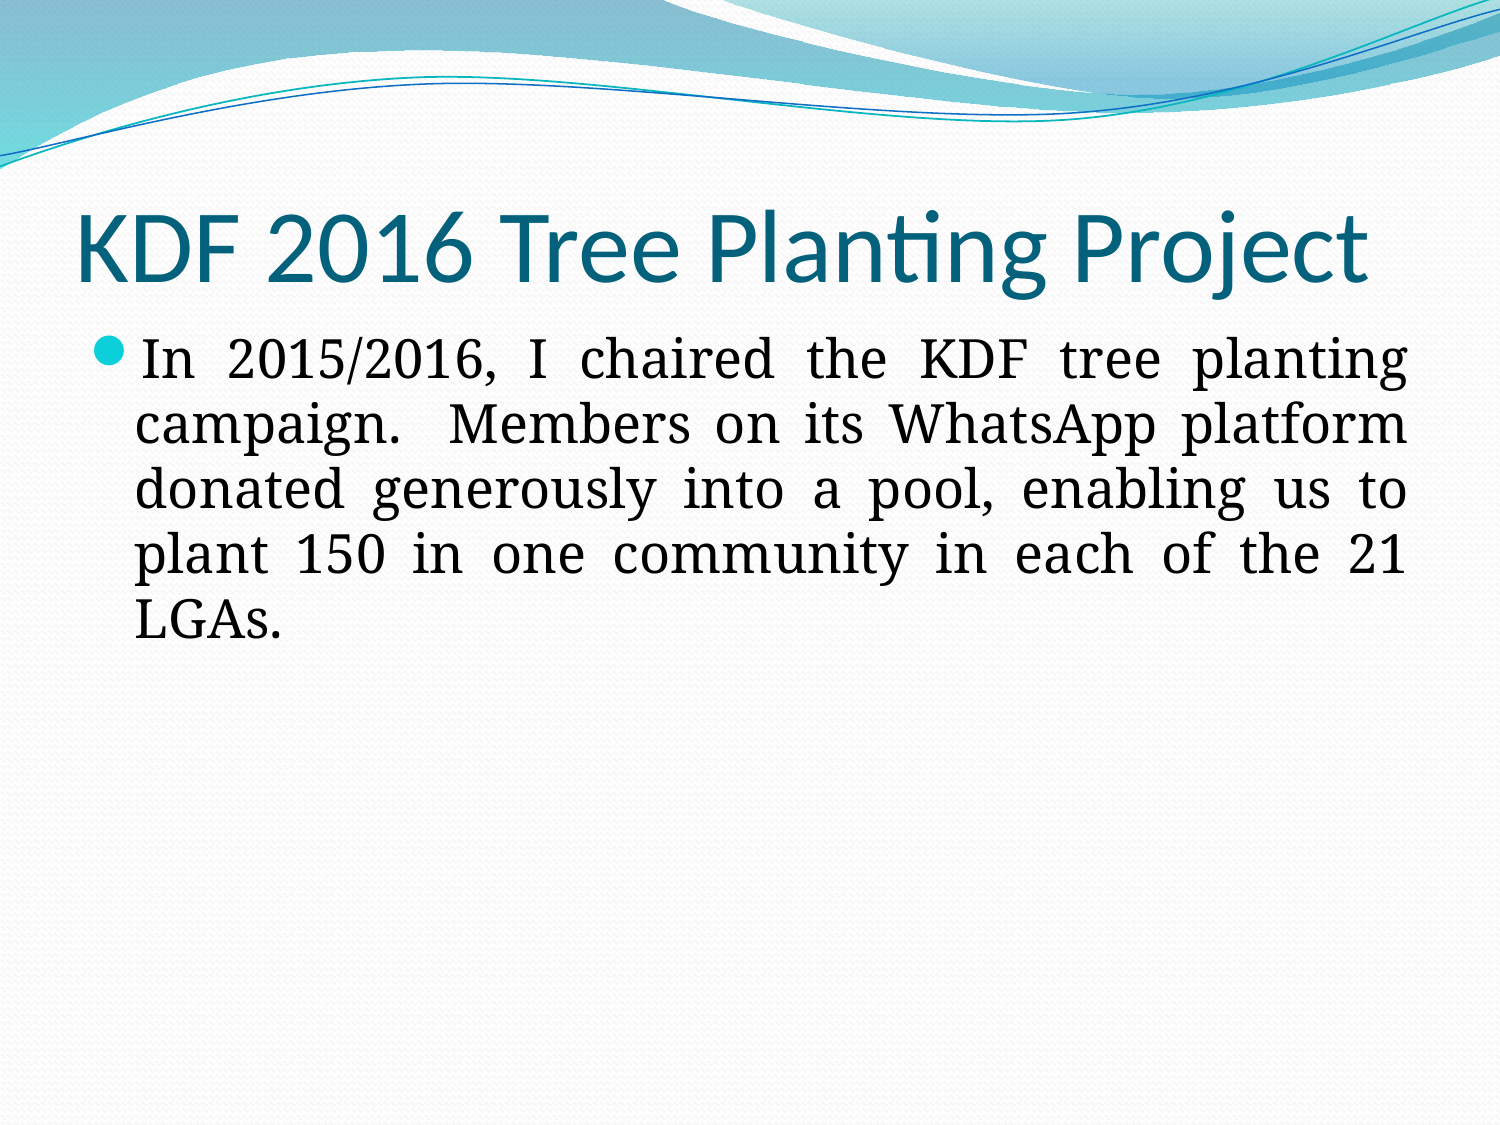

# KDF 2016 Tree Planting Project
In 2015/2016, I chaired the KDF tree planting campaign.  Members on its WhatsApp platform donated generously into a pool, enabling us to plant 150 in one community in each of the 21 LGAs.